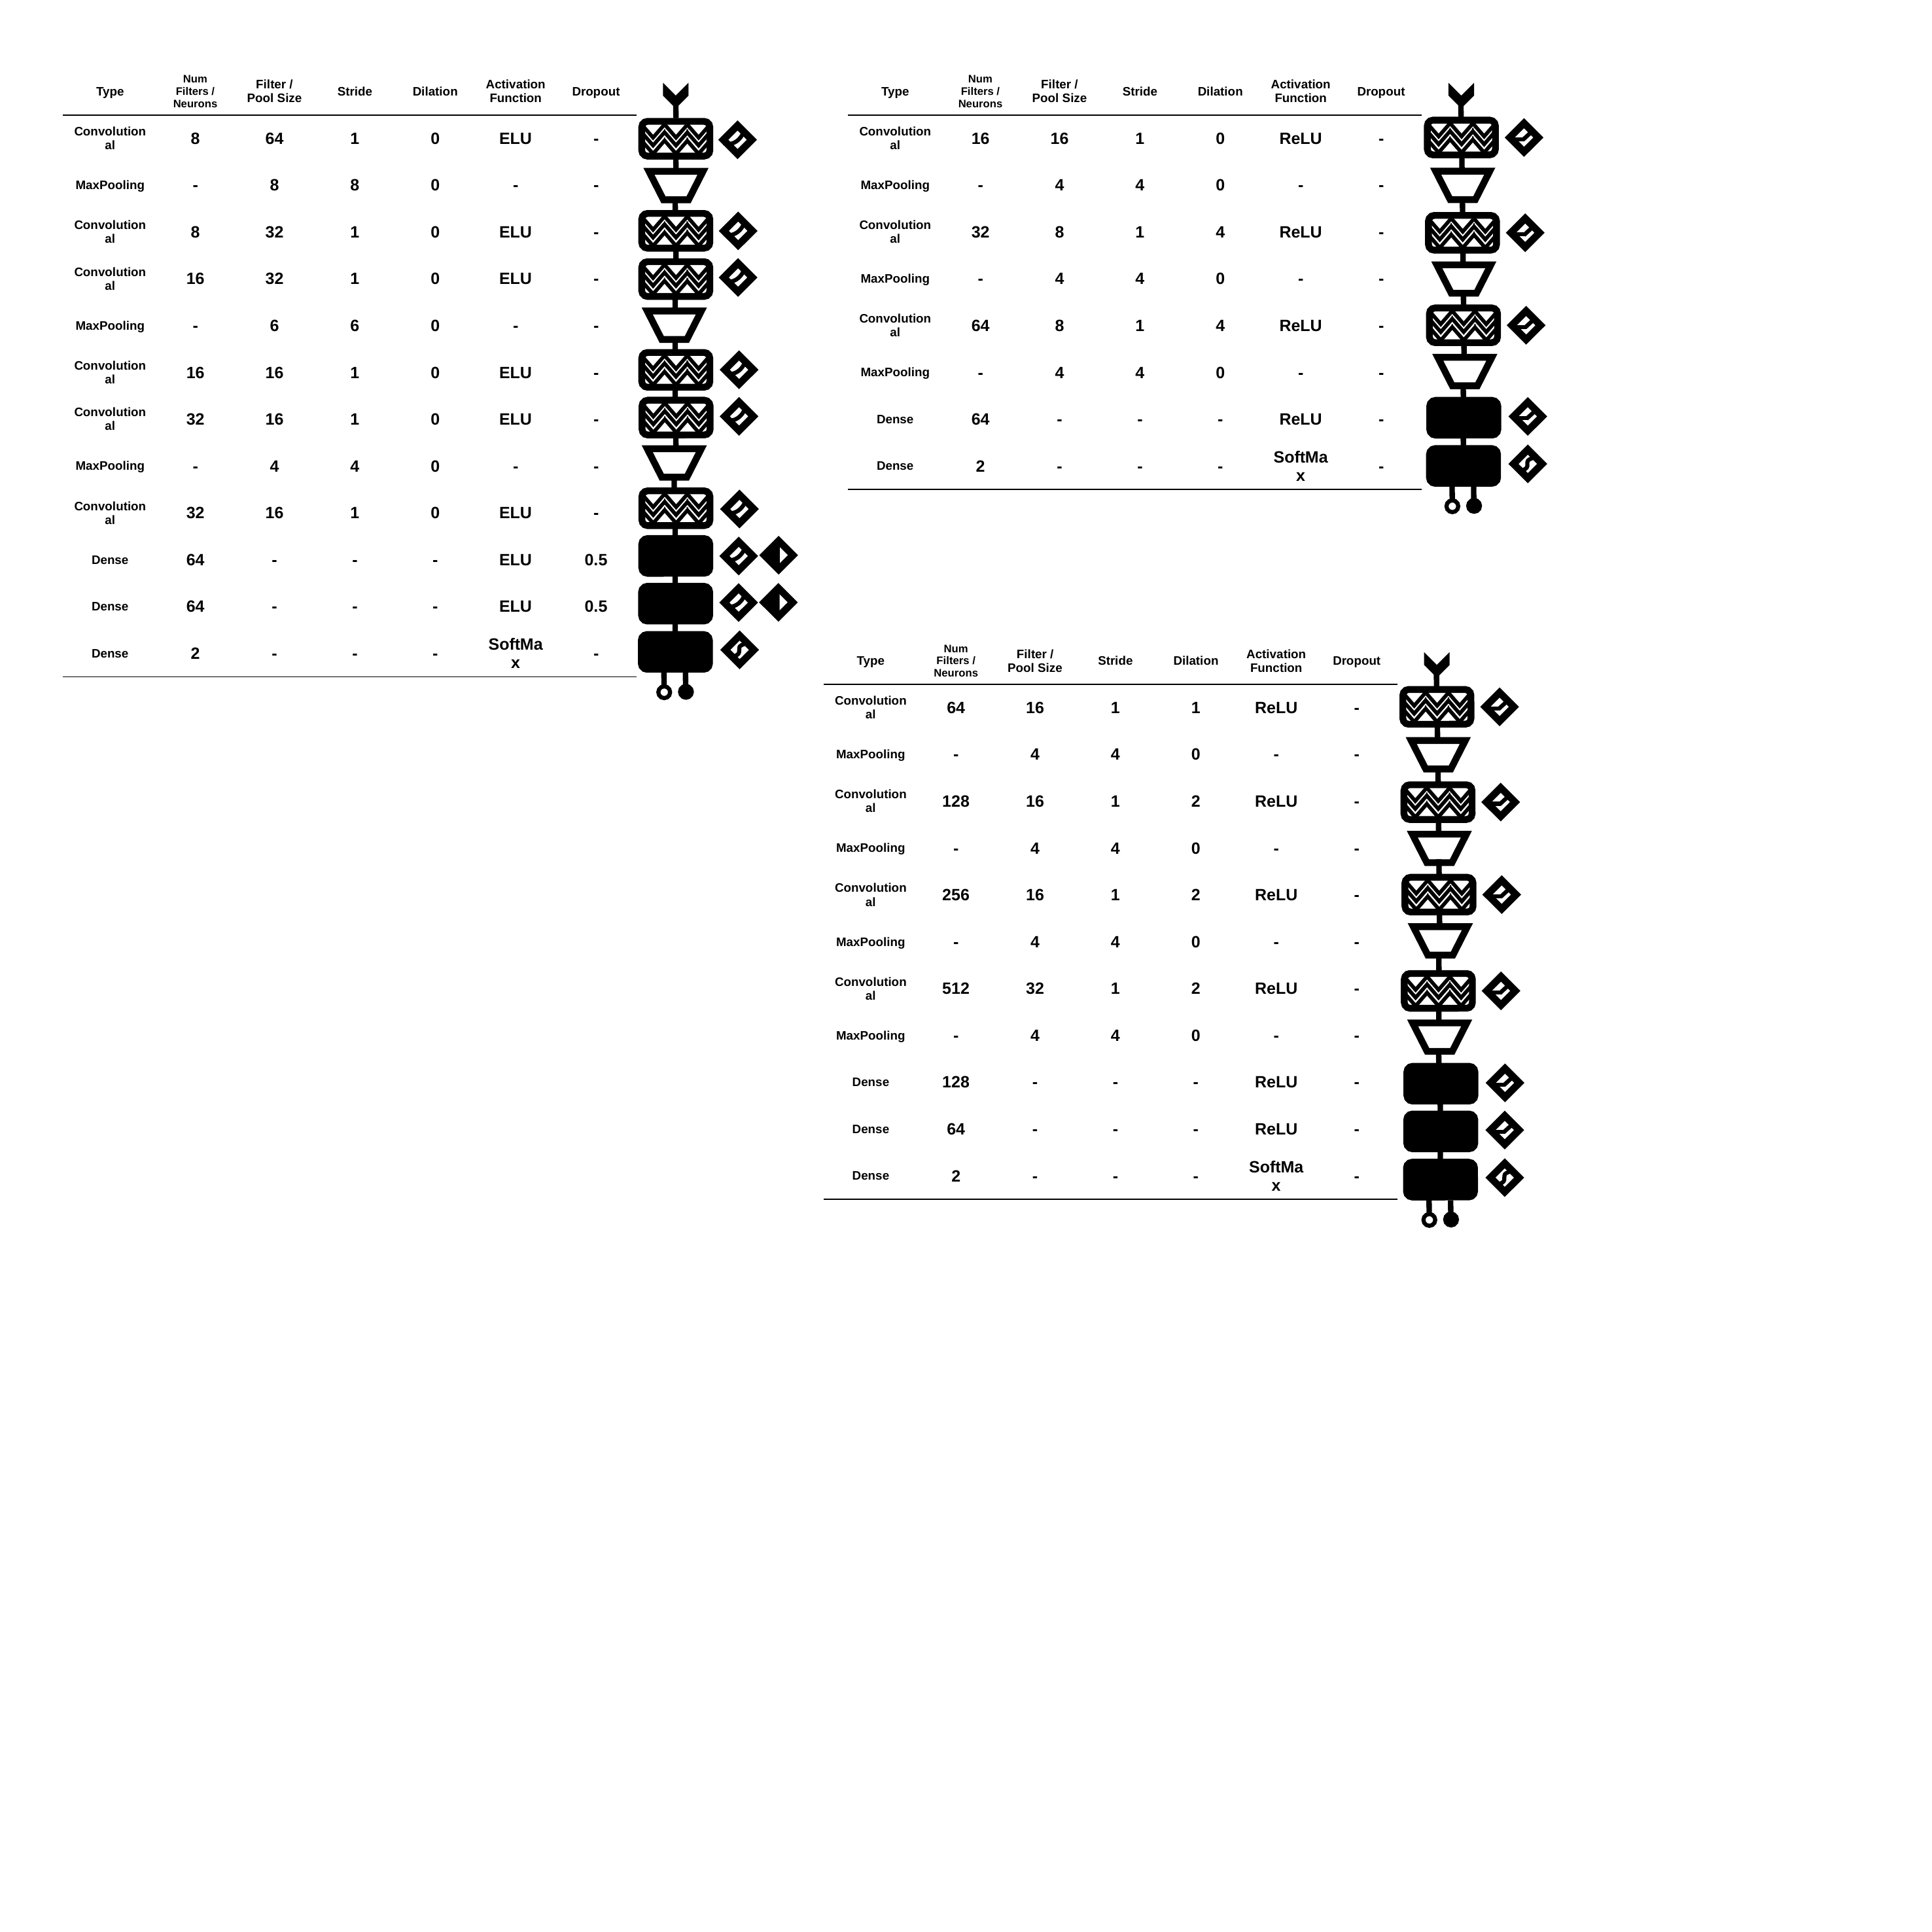

| Type | Num Filters / Neurons | Filter / Pool Size | Stride | Dilation | Activation Function | Dropout |
| --- | --- | --- | --- | --- | --- | --- |
| Convolutional | 8 | 64 | 1 | 0 | ELU | - |
| MaxPooling | - | 8 | 8 | 0 | - | - |
| Convolutional | 8 | 32 | 1 | 0 | ELU | - |
| Convolutional | 16 | 32 | 1 | 0 | ELU | - |
| MaxPooling | - | 6 | 6 | 0 | - | - |
| Convolutional | 16 | 16 | 1 | 0 | ELU | - |
| Convolutional | 32 | 16 | 1 | 0 | ELU | - |
| MaxPooling | - | 4 | 4 | 0 | - | - |
| Convolutional | 32 | 16 | 1 | 0 | ELU | - |
| Dense | 64 | - | - | - | ELU | 0.5 |
| Dense | 64 | - | - | - | ELU | 0.5 |
| Dense | 2 | - | - | - | SoftMax | - |
| Type | Num Filters / Neurons | Filter / Pool Size | Stride | Dilation | Activation Function | Dropout |
| --- | --- | --- | --- | --- | --- | --- |
| Convolutional | 16 | 16 | 1 | 0 | ReLU | - |
| MaxPooling | - | 4 | 4 | 0 | - | - |
| Convolutional | 32 | 8 | 1 | 4 | ReLU | - |
| MaxPooling | - | 4 | 4 | 0 | - | - |
| Convolutional | 64 | 8 | 1 | 4 | ReLU | - |
| MaxPooling | - | 4 | 4 | 0 | - | - |
| Dense | 64 | - | - | - | ReLU | - |
| Dense | 2 | - | - | - | SoftMax | - |

| Type | Num Filters / Neurons | Filter / Pool Size | Stride | Dilation | Activation Function | Dropout |
| --- | --- | --- | --- | --- | --- | --- |
| Convolutional | 64 | 16 | 1 | 1 | ReLU | - |
| MaxPooling | - | 4 | 4 | 0 | - | - |
| Convolutional | 128 | 16 | 1 | 2 | ReLU | - |
| MaxPooling | - | 4 | 4 | 0 | - | - |
| Convolutional | 256 | 16 | 1 | 2 | ReLU | - |
| MaxPooling | - | 4 | 4 | 0 | - | - |
| Convolutional | 512 | 32 | 1 | 2 | ReLU | - |
| MaxPooling | - | 4 | 4 | 0 | - | - |
| Dense | 128 | - | - | - | ReLU | - |
| Dense | 64 | - | - | - | ReLU | - |
| Dense | 2 | - | - | - | SoftMax | - |